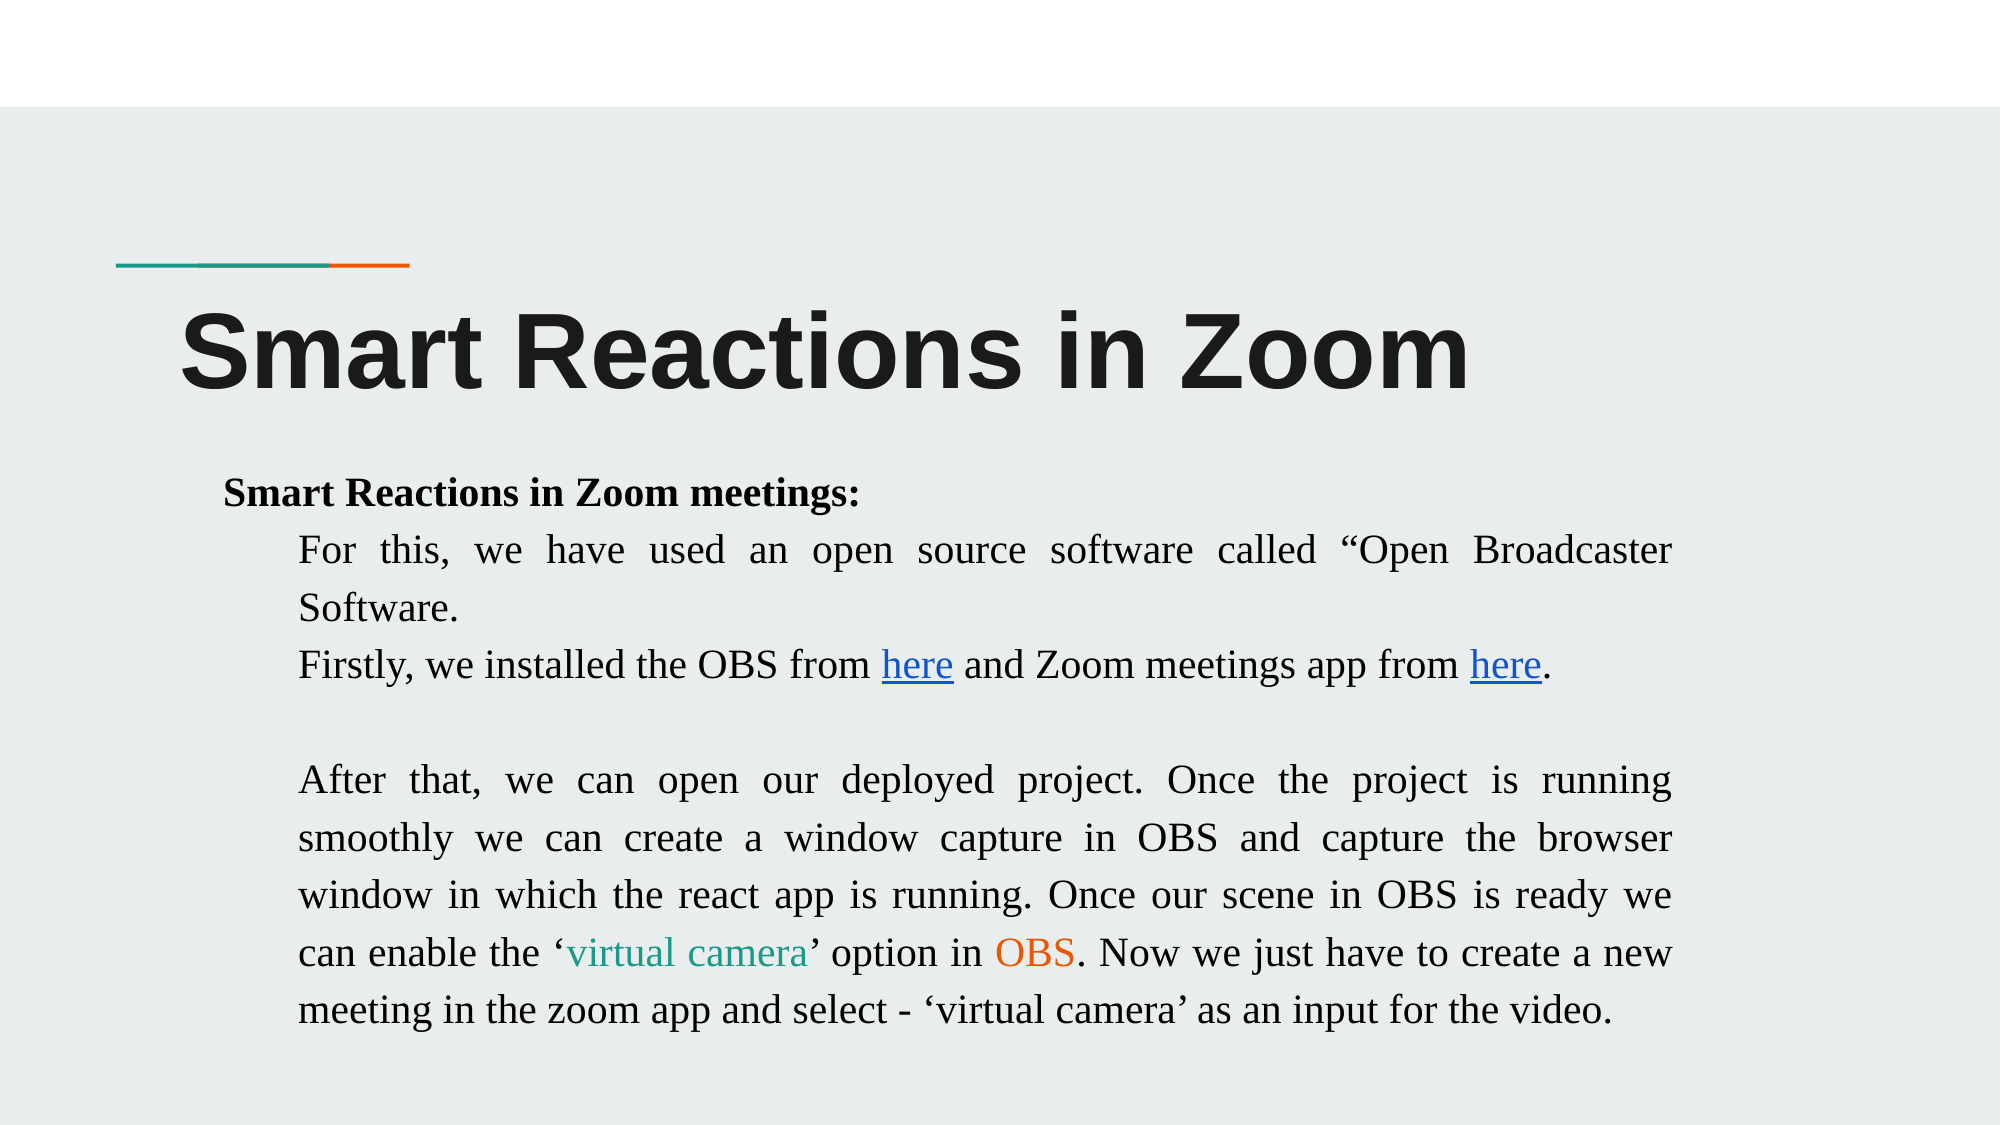

# Smart Reactions in Zoom
Smart Reactions in Zoom meetings:
For this, we have used an open source software called “Open Broadcaster Software.
Firstly, we installed the OBS from here and Zoom meetings app from here.

After that, we can open our deployed project. Once the project is running smoothly we can create a window capture in OBS and capture the browser window in which the react app is running. Once our scene in OBS is ready we can enable the ‘virtual camera’ option in OBS. Now we just have to create a new meeting in the zoom app and select - ‘virtual camera’ as an input for the video.